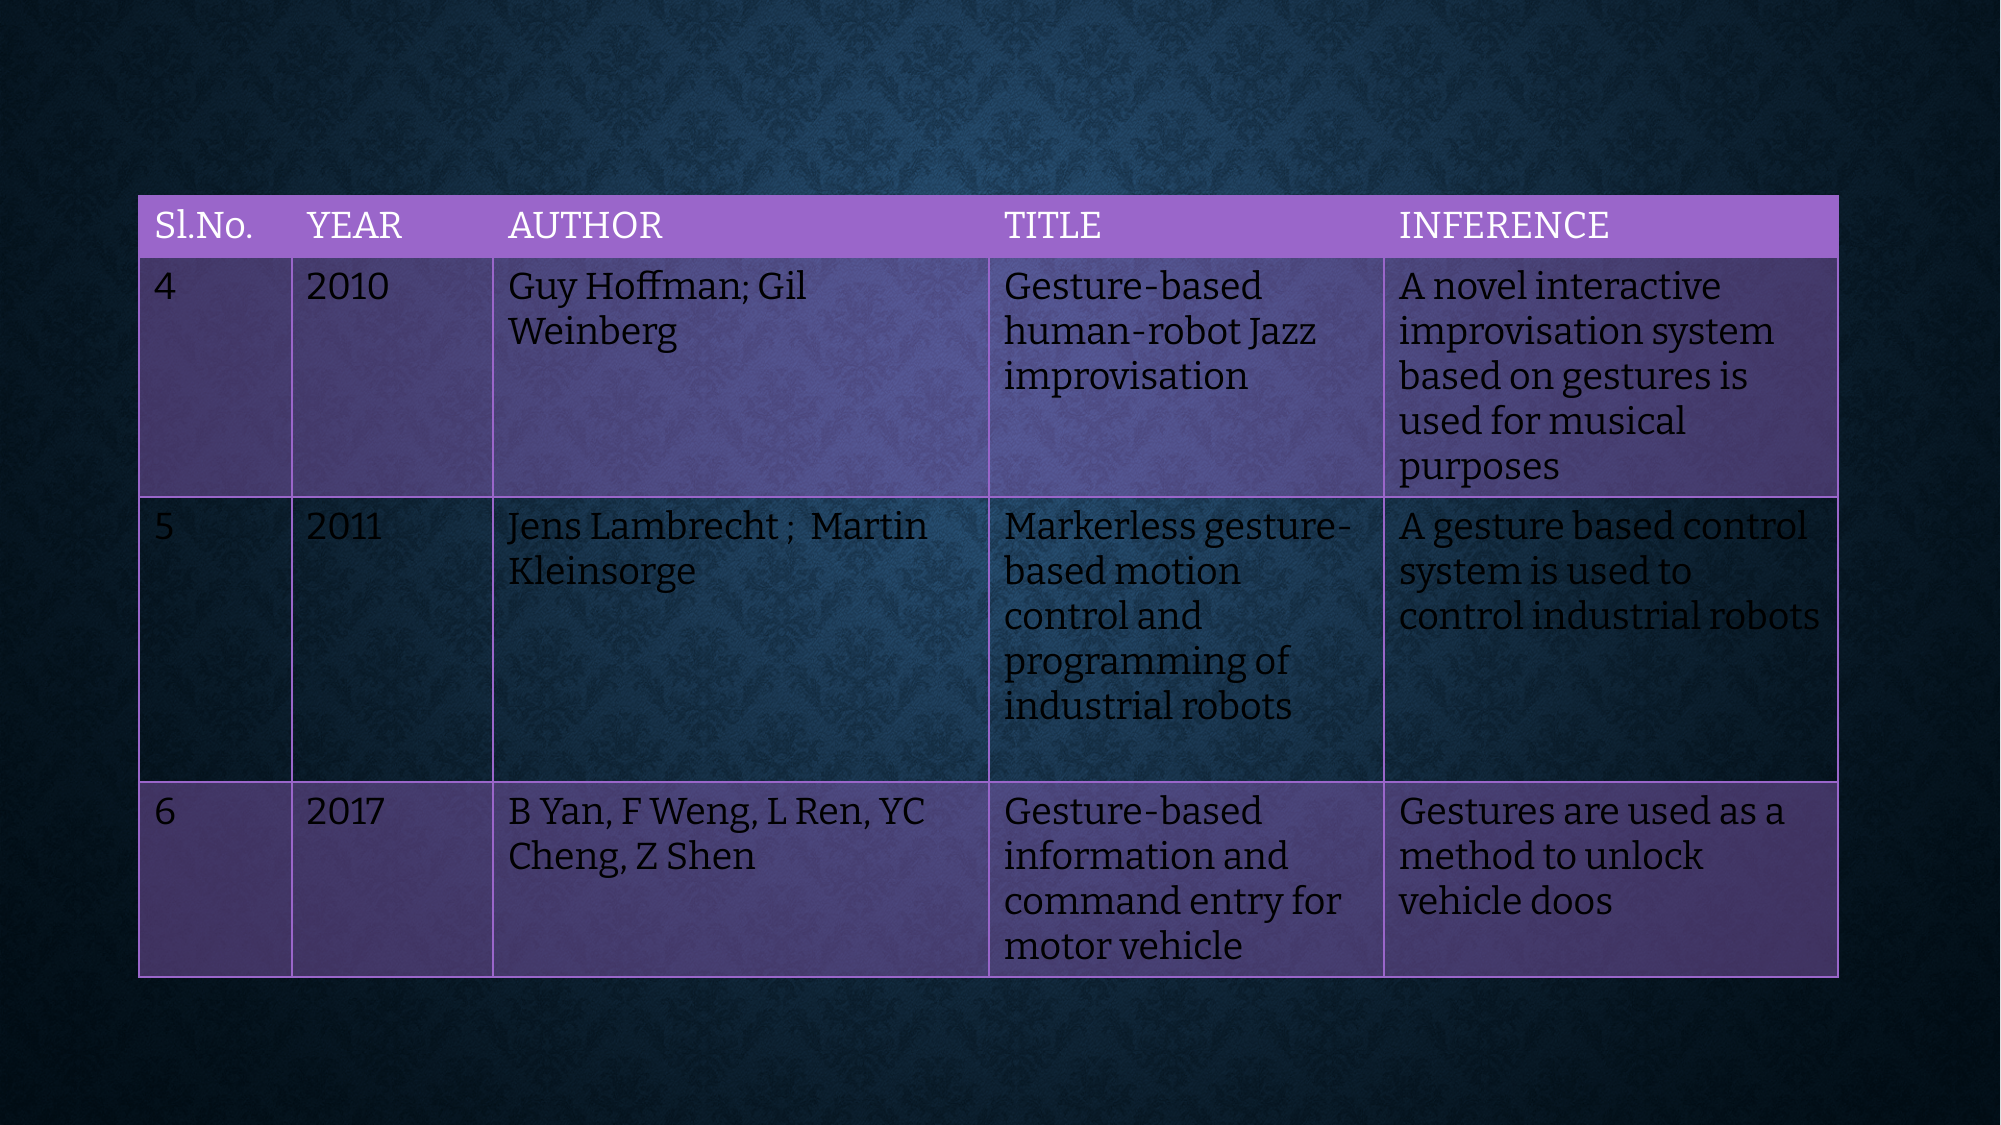

| Sl.No. | YEAR | AUTHOR | TITLE | INFERENCE |
| --- | --- | --- | --- | --- |
| 4 | 2010 | Guy Hoffman; Gil Weinberg | Gesture-based human-robot Jazz improvisation | A novel interactive improvisation system based on gestures is used for musical purposes |
| 5 | 2011 | Jens Lambrecht ;  Martin Kleinsorge | Markerless gesture-based motion control and programming of industrial robots | A gesture based control system is used to control industrial robots |
| 6 | 2017 | B Yan, F Weng, L Ren, YC Cheng, Z Shen | Gesture-based information and command entry for motor vehicle | Gestures are used as a method to unlock vehicle doos |